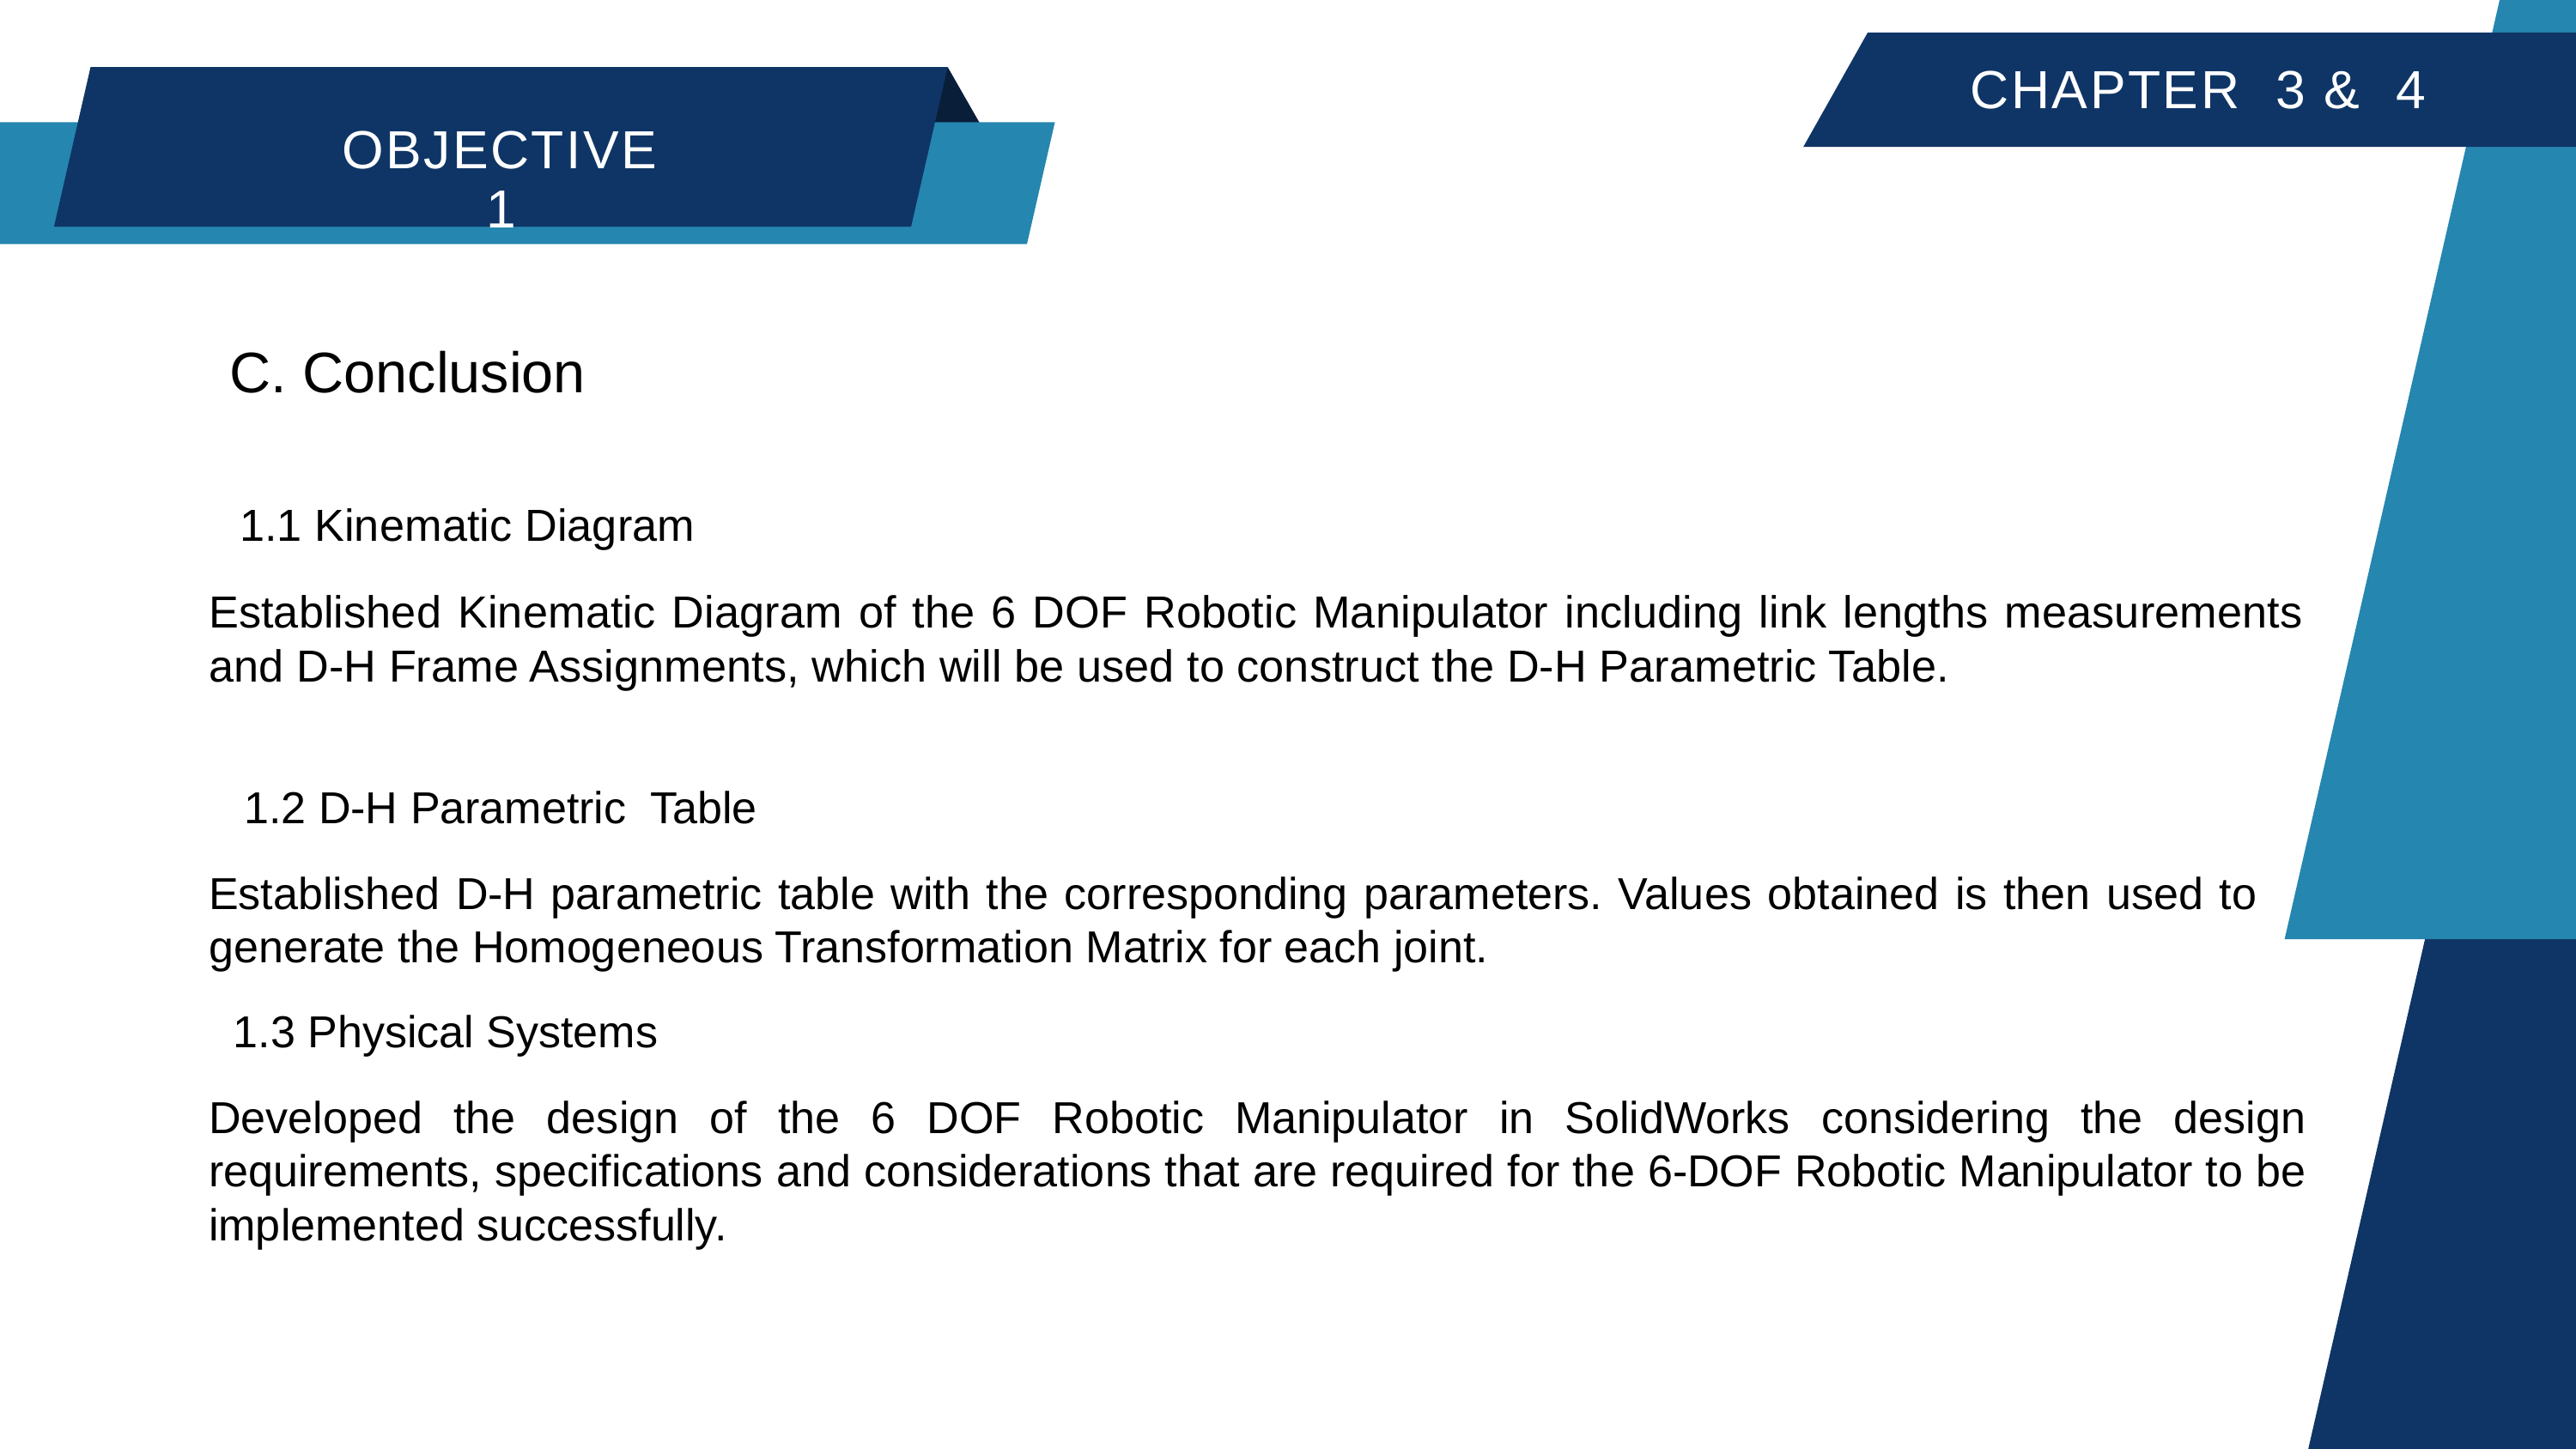

CHAPTER  3 &  4

OBJECTIVE 1

C. Conclusion
1.1 Kinematic Diagram
Established Kinematic Diagram of the 6 DOF Robotic Manipulator including link lengths measurements and D-H Frame Assignments, which will be used to construct the D-H Parametric Table.
1.2 D-H Parametric  Table
Established D-H parametric table with the corresponding parameters. Values obtained is then used to generate the Homogeneous Transformation Matrix for each joint.
1.3 Physical Systems
Developed the design of the 6 DOF Robotic Manipulator in SolidWorks considering the design requirements, specifications and considerations that are required for the 6-DOF Robotic Manipulator to be implemented successfully.